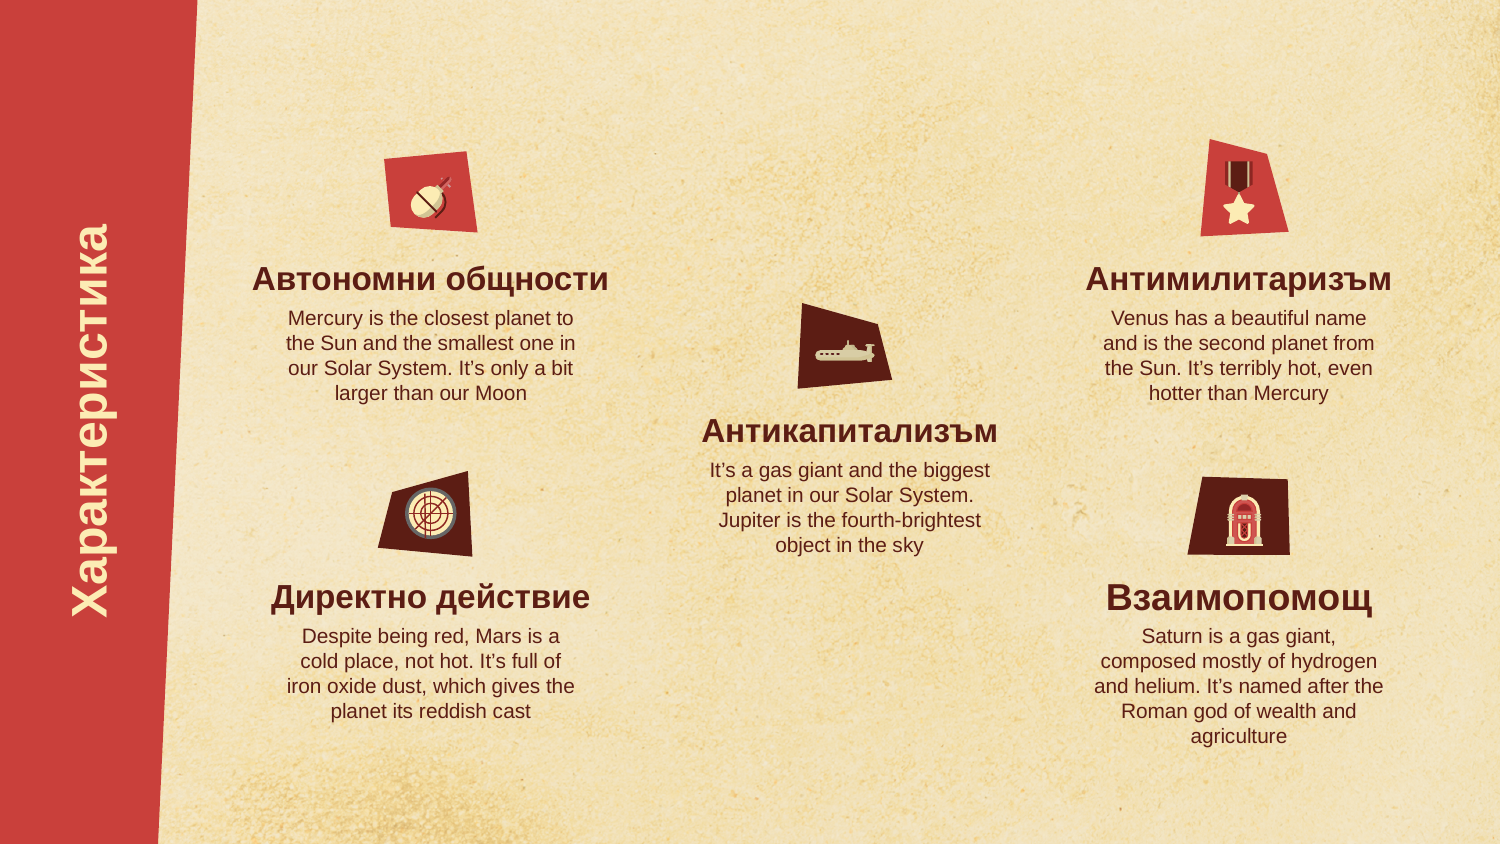

# Автономни общности
Антимилитаризъм
Mercury is the closest planet to the Sun and the smallest one in our Solar System. It’s only a bit larger than our Moon
Venus has a beautiful name and is the second planet from the Sun. It’s terribly hot, even hotter than Mercury

Характеристика
Антикапитализъм
It’s a gas giant and the biggest planet in our Solar System. Jupiter is the fourth-brightest object in the sky

Директно действие
Взаимопомощ
Despite being red, Mars is a cold place, not hot. It’s full of iron oxide dust, which gives the planet its reddish cast
Saturn is a gas giant, composed mostly of hydrogen and helium. It’s named after the Roman god of wealth and agriculture